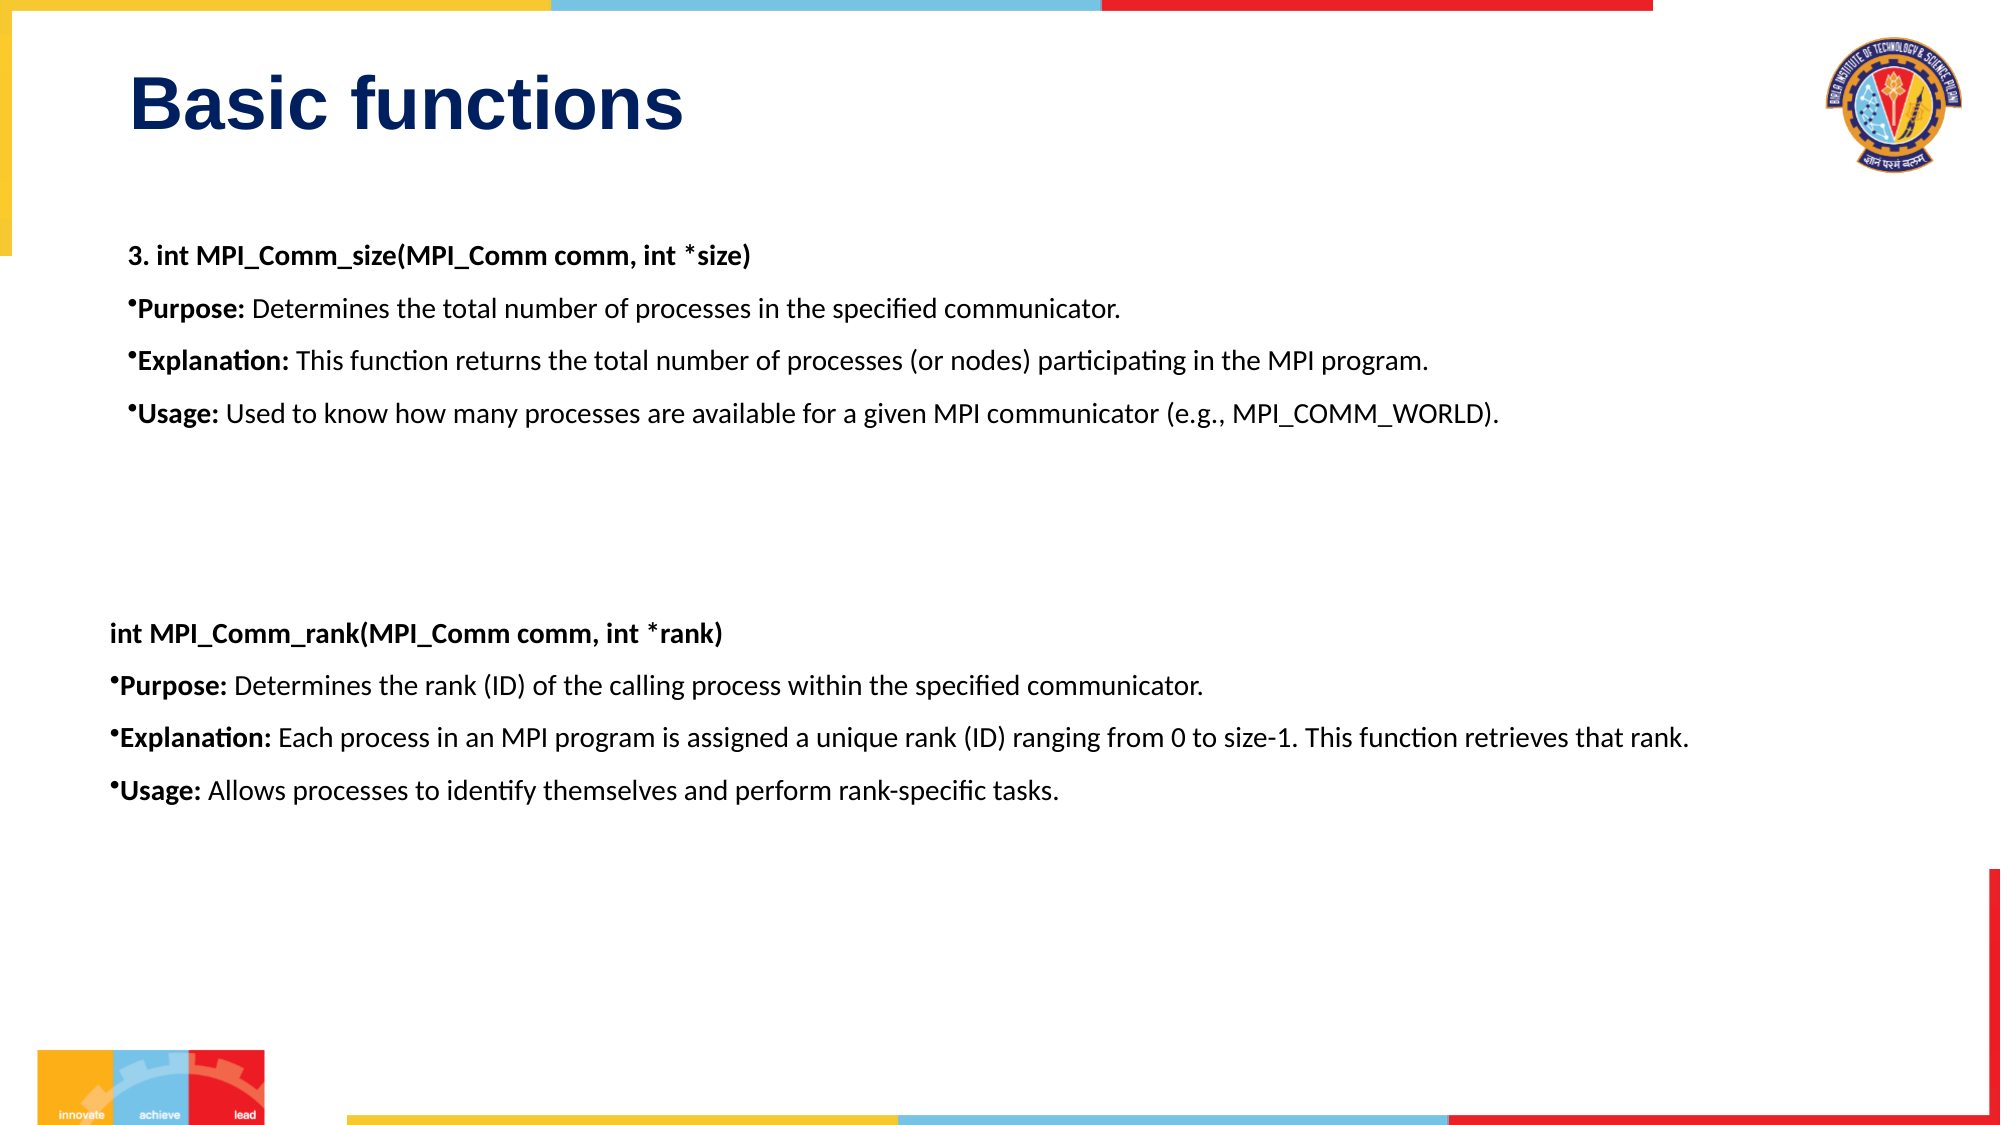

# Basic functions
3. int MPI_Comm_size(MPI_Comm comm, int *size)
Purpose: Determines the total number of processes in the specified communicator.
Explanation: This function returns the total number of processes (or nodes) participating in the MPI program.
Usage: Used to know how many processes are available for a given MPI communicator (e.g., MPI_COMM_WORLD).

int MPI_Comm_rank(MPI_Comm comm, int *rank)
Purpose: Determines the rank (ID) of the calling process within the specified communicator.
Explanation: Each process in an MPI program is assigned a unique rank (ID) ranging from 0 to size-1. This function retrieves that rank.
Usage: Allows processes to identify themselves and perform rank-specific tasks.